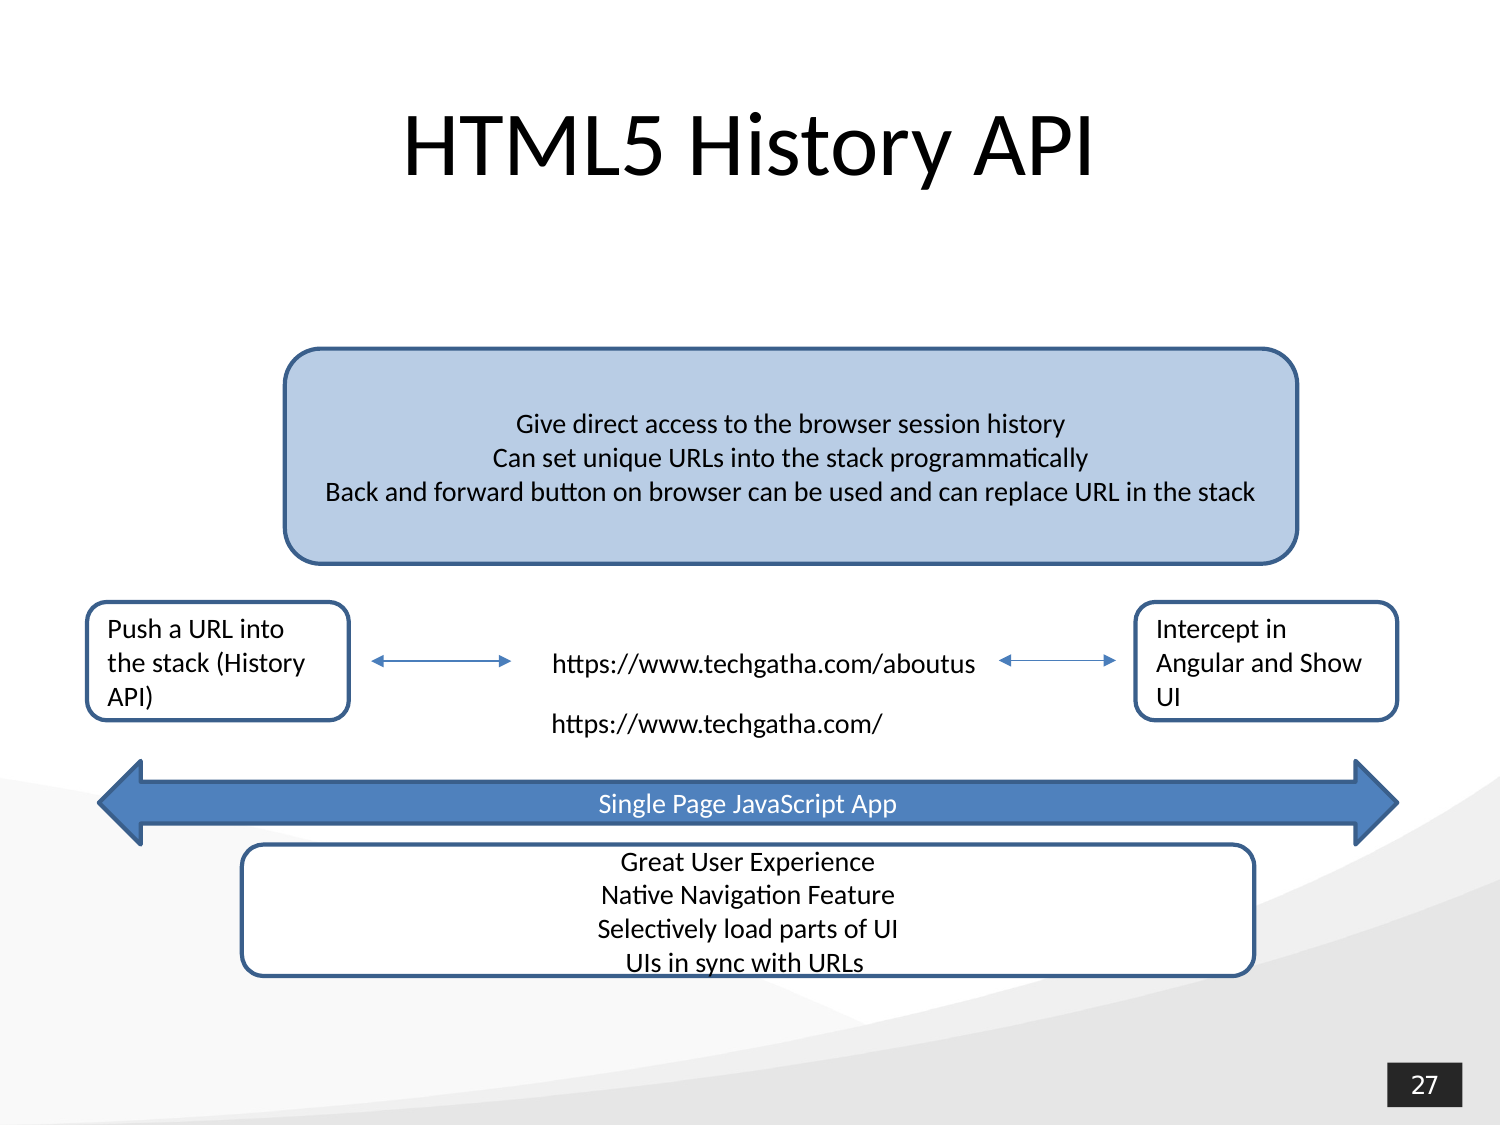

# HTML5 History API
Single Page JavaScript App
Give direct access to the browser session history
Can set unique URLs into the stack programmatically
Back and forward button on browser can be used and can replace URL in the stack
Push a URL into the stack (History API)
Intercept in Angular and Show UI
https://www.techgatha.com/aboutus
https://www.techgatha.com/
Great User Experience
Native Navigation Feature
Selectively load parts of UI
UIs in sync with URLs